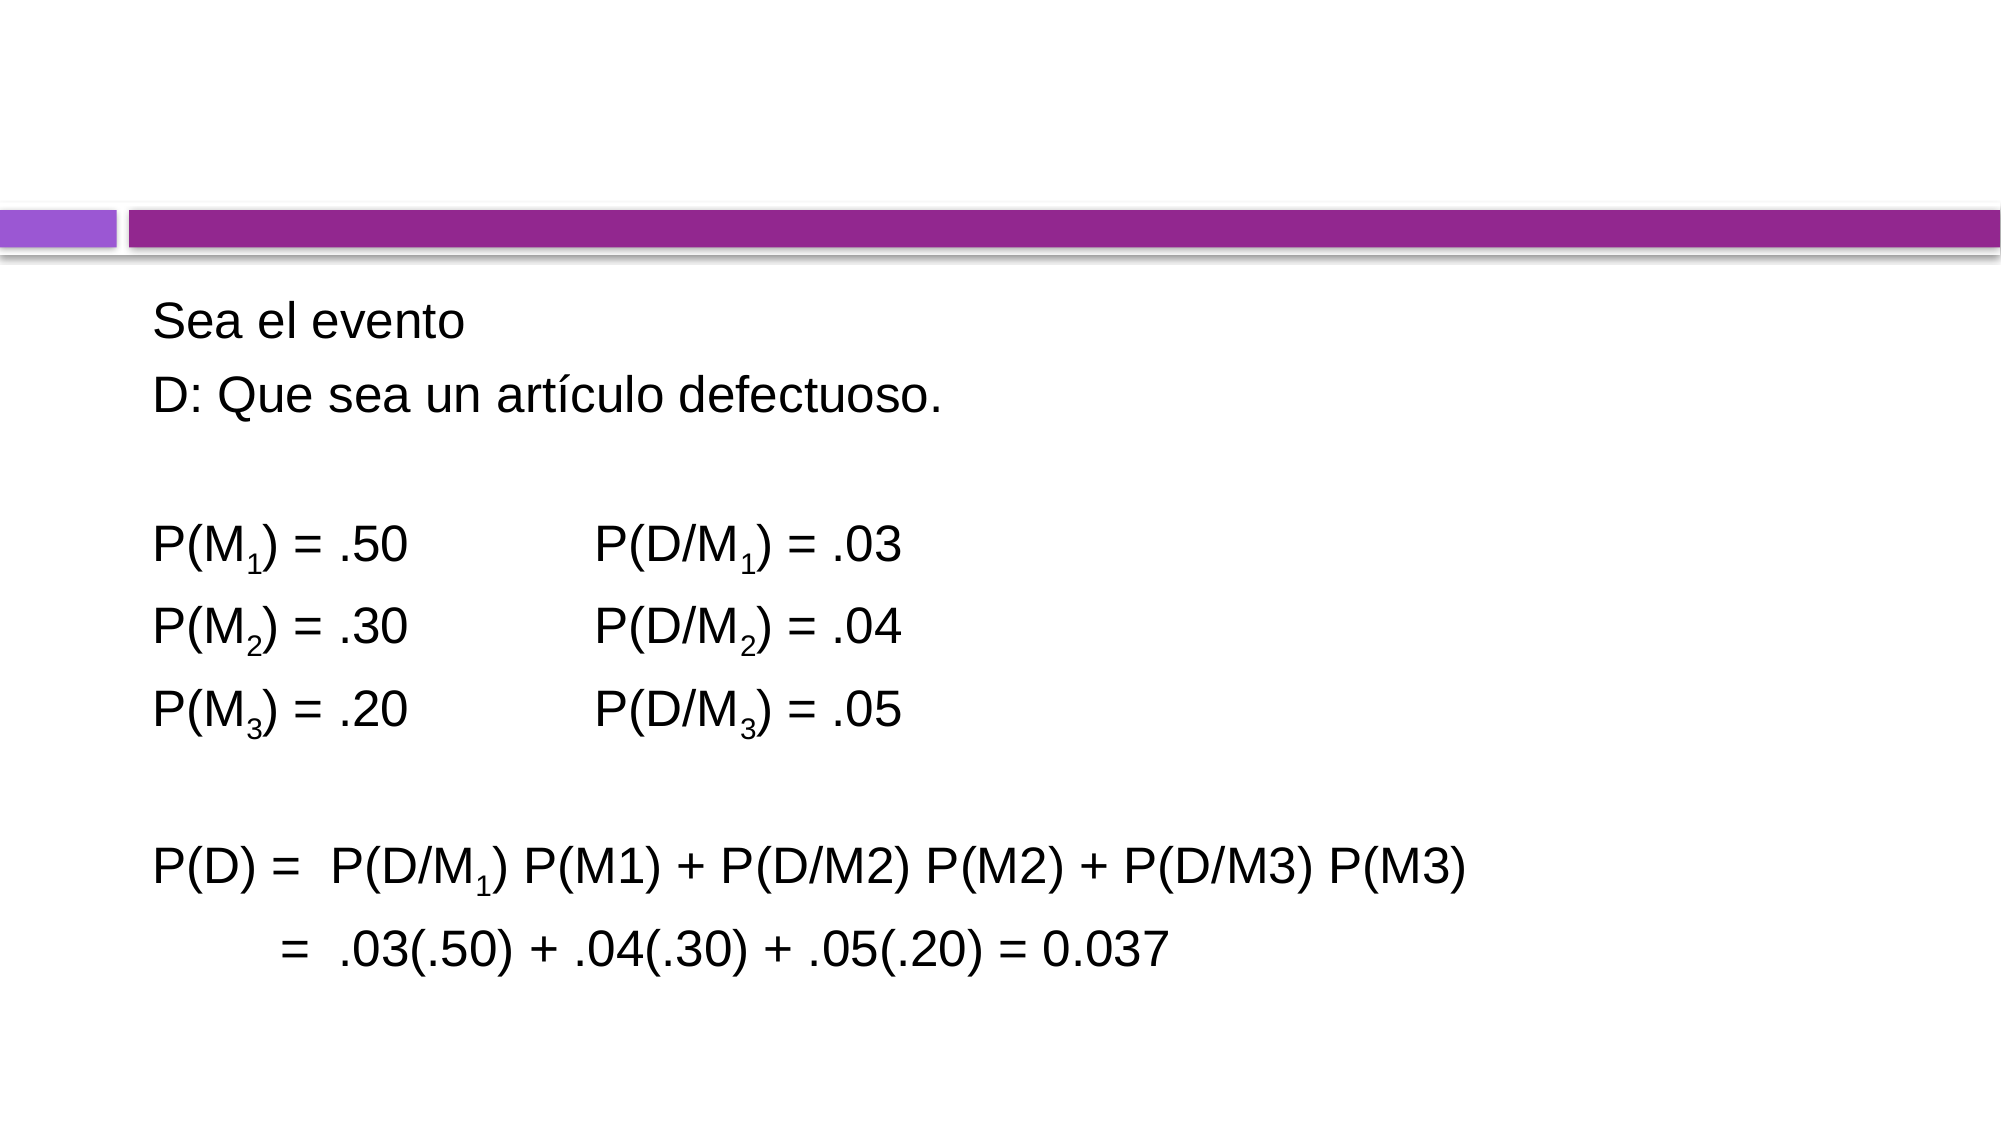

#
Sea el evento
D: Que sea un artículo defectuoso.

P(M1) = .50             P(D/M1) = .03
P(M2) = .30             P(D/M2) = .04
P(M3) = .20             P(D/M3) = .05

P(D) =  P(D/M1) P(M1) + P(D/M2) P(M2) + P(D/M3) P(M3)
         =  .03(.50) + .04(.30) + .05(.20) = 0.037